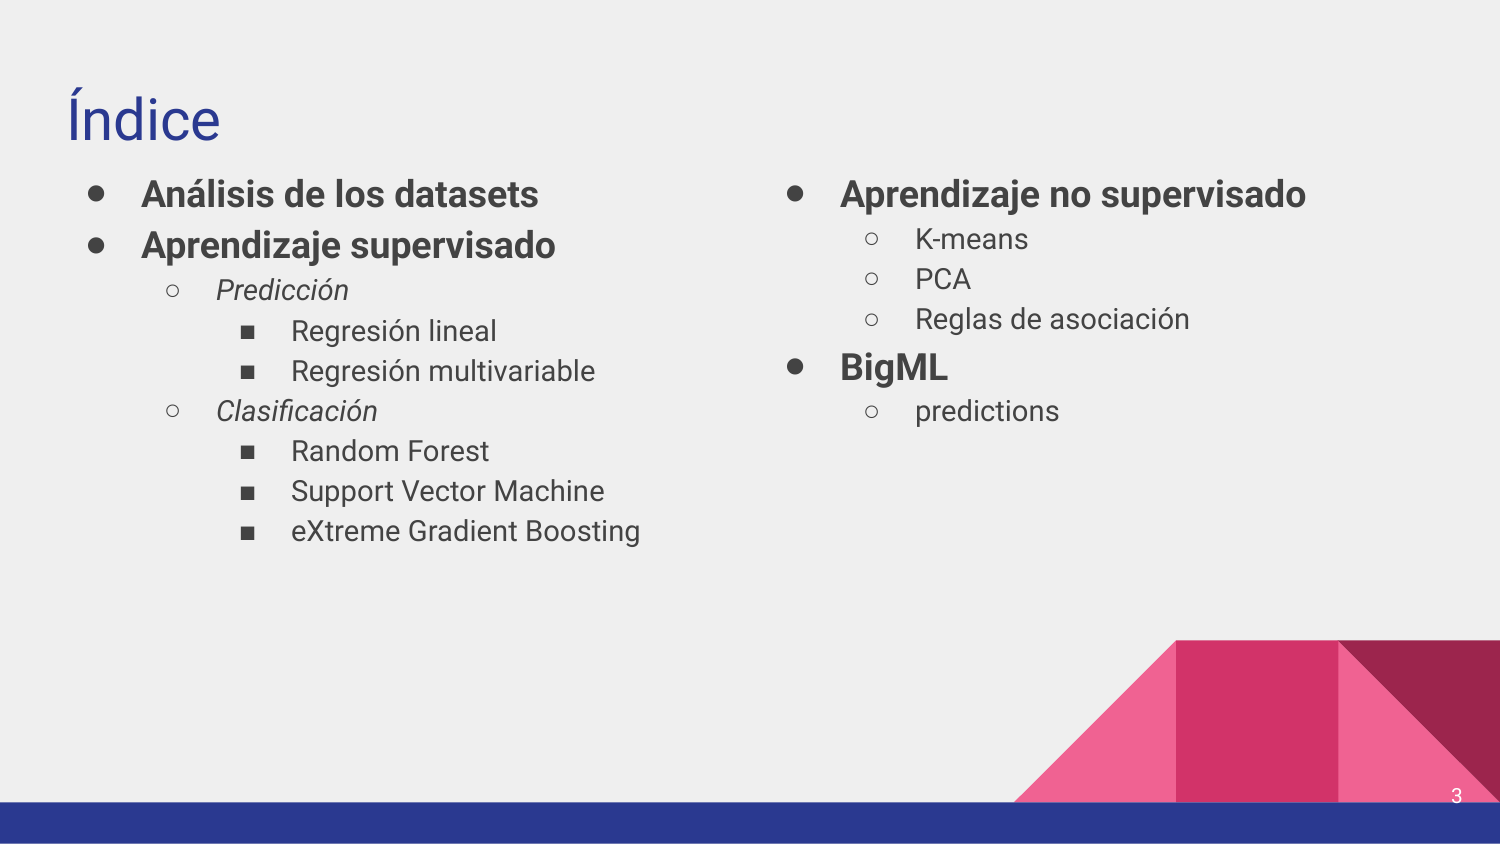

# Índice
Análisis de los datasets
Aprendizaje supervisado
Predicción
Regresión lineal
Regresión multivariable
Clasificación
Random Forest
Support Vector Machine
eXtreme Gradient Boosting

Aprendizaje no supervisado
K-means
PCA
Reglas de asociación
BigML
predictions
3